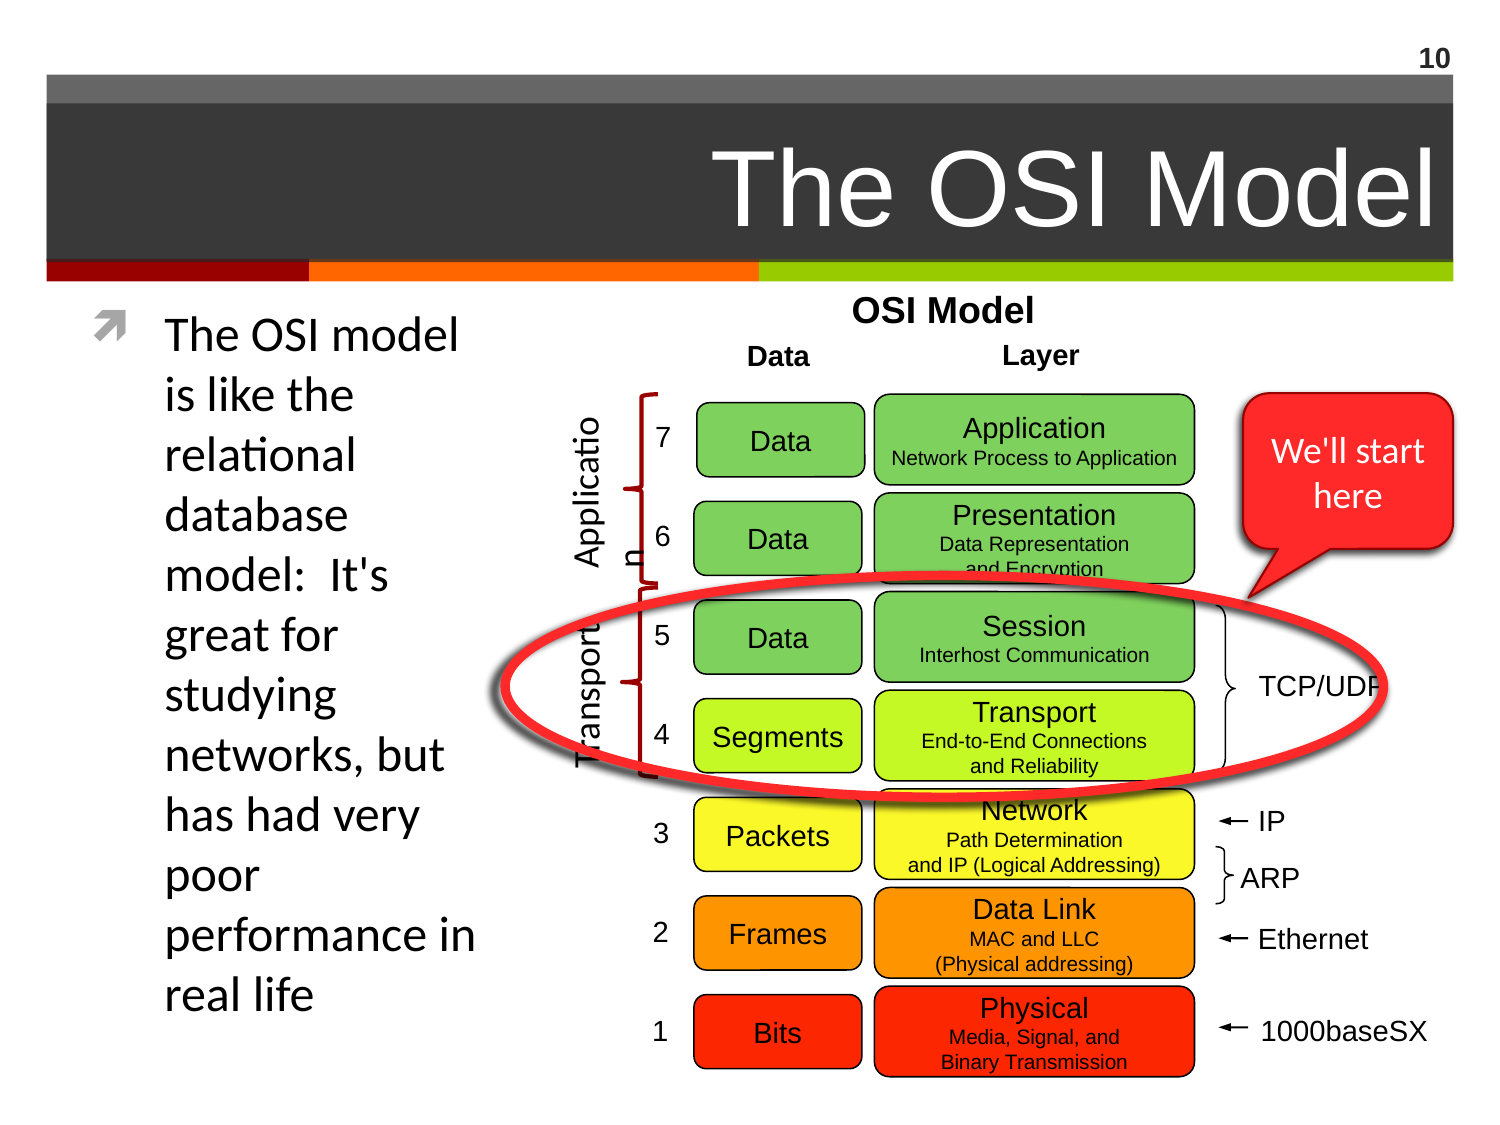

10
# The OSI Model
OSI Model
The OSI model is like the relational database model:  It's great for studying networks, but has had very poor performance in real life
Layer
Data
Application
Network Process to Application
Data
7
Presentation
Data Representation
and Encryption
Data
6
Session
Interhost Communication
Data
5
Transport
End-to-End Connections
and Reliability
Segments
4
Network
Path Determination
and IP (Logical Addressing)
Packets
3
Data Link
MAC and LLC
(Physical addressing)
Frames
2
Physical
Media, Signal, and
Binary Transmission
Bits
1
Application
We'll start here

Transport

TCP/UDP
IP

ARP
Ethernet

1000baseSX